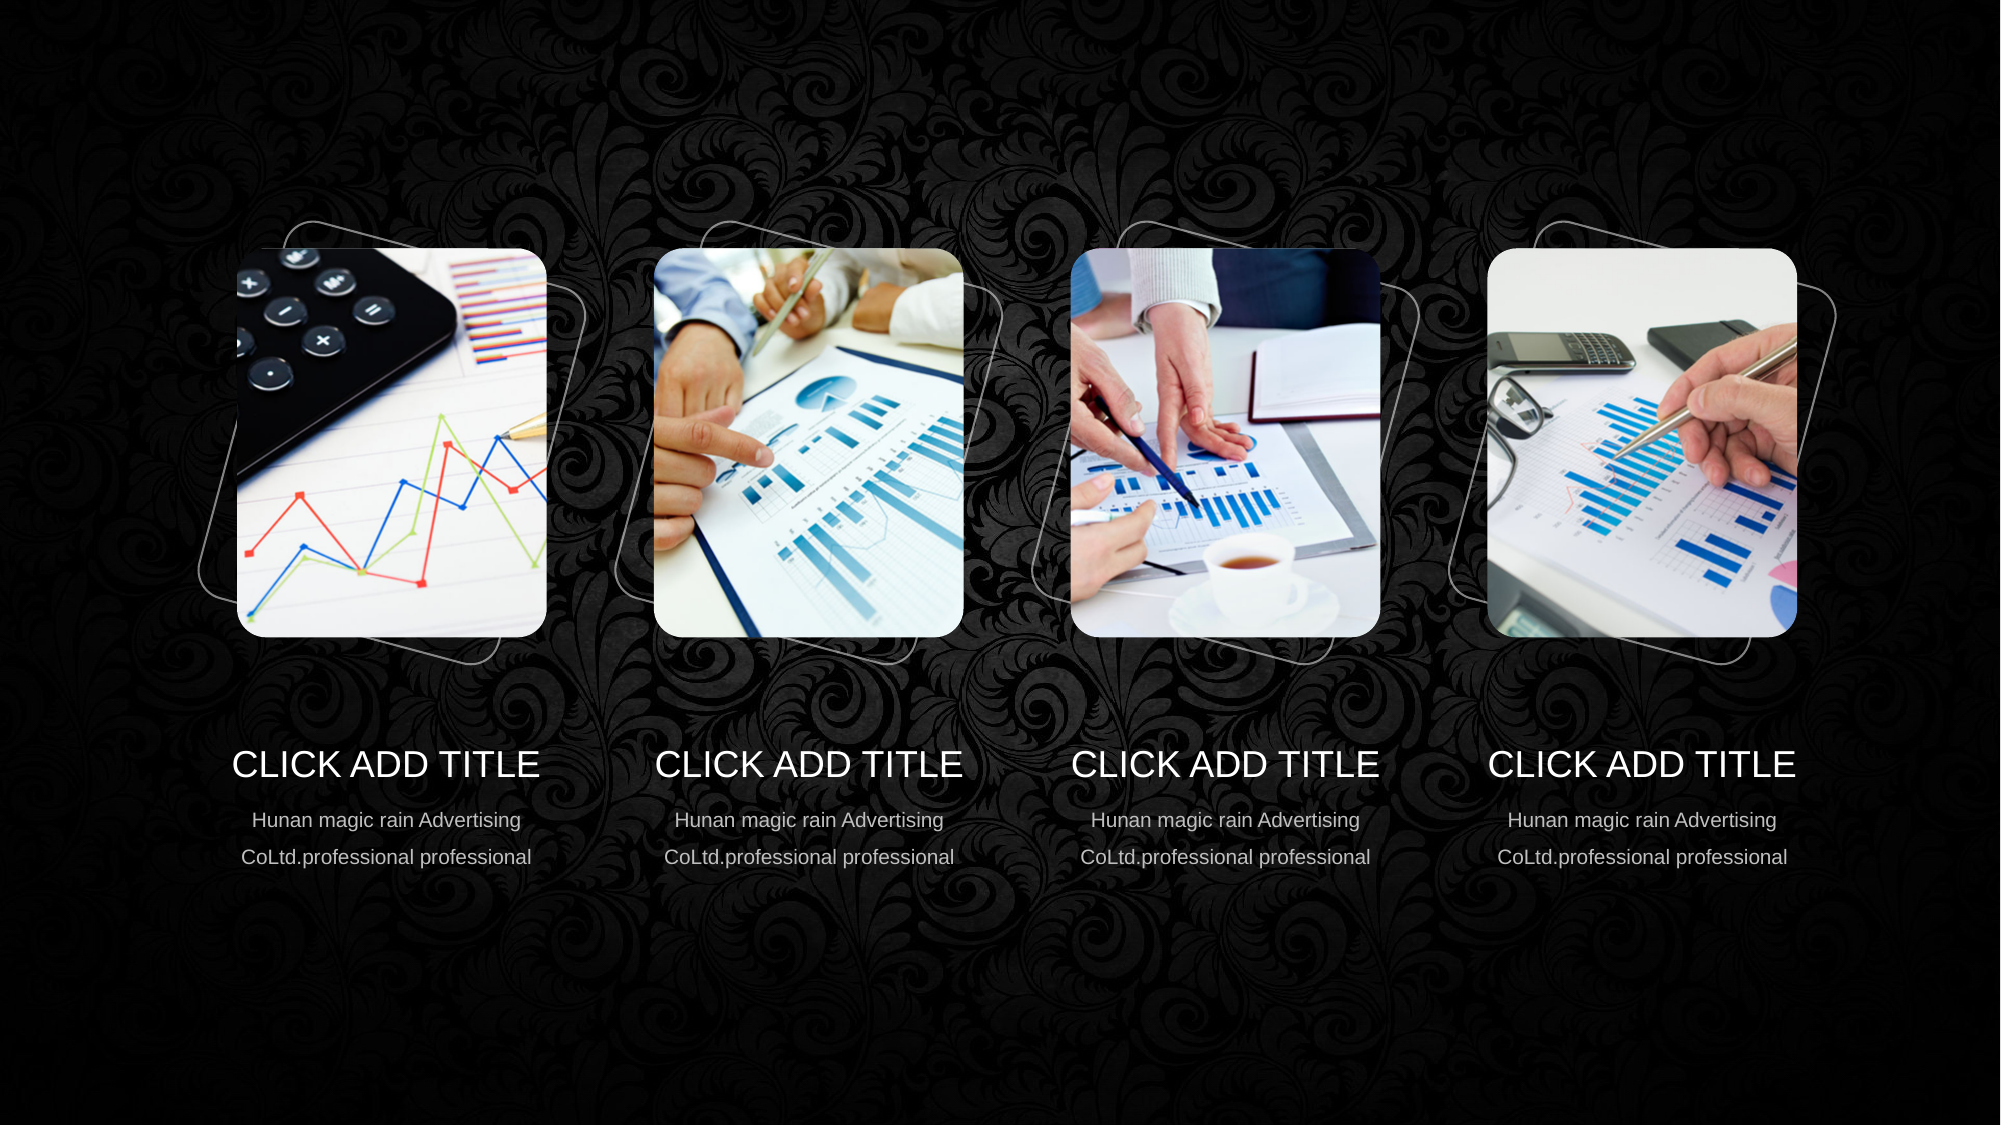

CLICK ADD TITLE
Hunan magic rain Advertising CoLtd.professional professional
CLICK ADD TITLE
Hunan magic rain Advertising CoLtd.professional professional
CLICK ADD TITLE
Hunan magic rain Advertising CoLtd.professional professional
CLICK ADD TITLE
Hunan magic rain Advertising CoLtd.professional professional